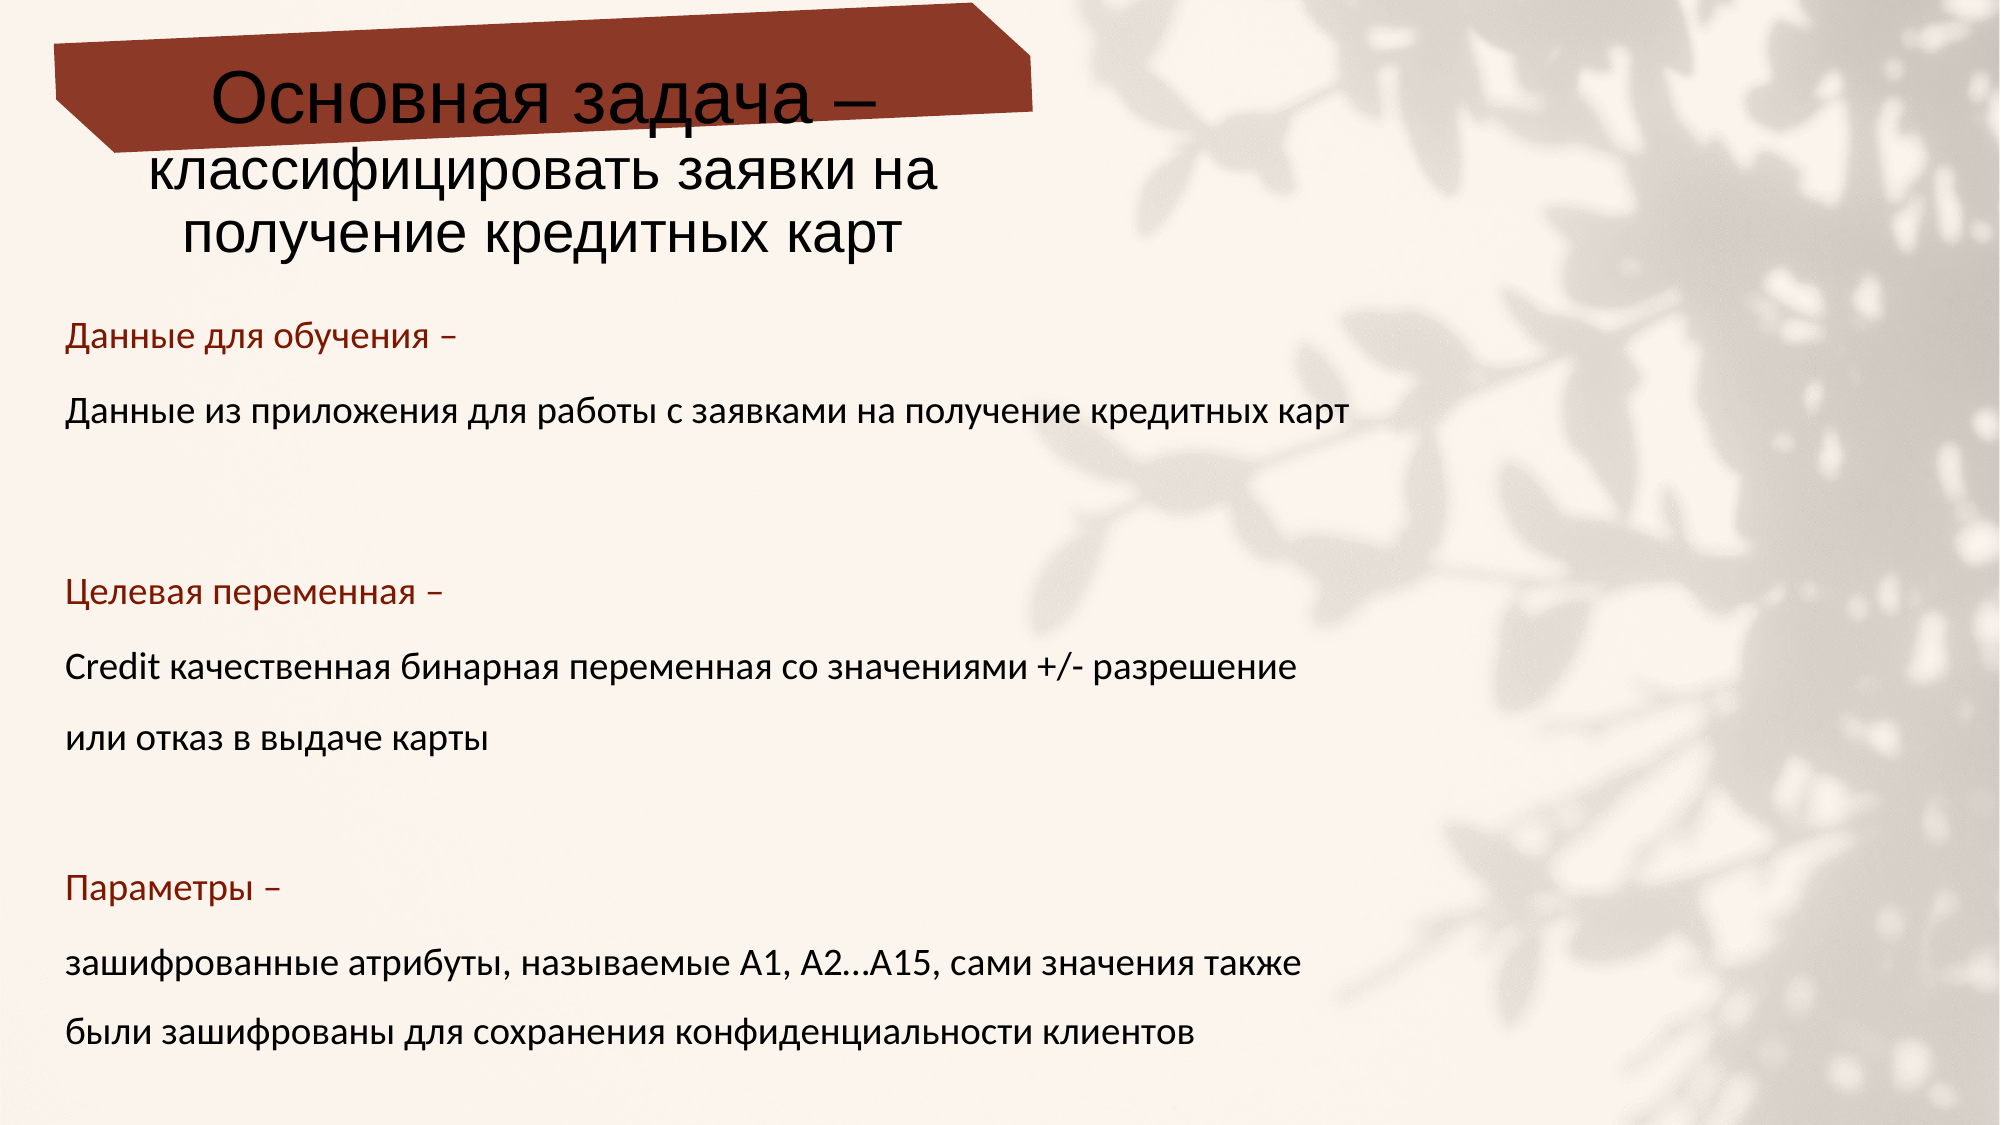

# Основная задача – классифицировать заявки на получение кредитных карт
Данные для обучения –
Данные из приложения для работы с заявками на получение кредитных карт

Целевая переменная –
Credit качественная бинарная переменная со значениями +/- разрешение или отказ в выдаче карты

Параметры –
зашифрованные атрибуты, называемые А1, А2…А15, сами значения также были зашифрованы для сохранения конфиденциальности клиентов